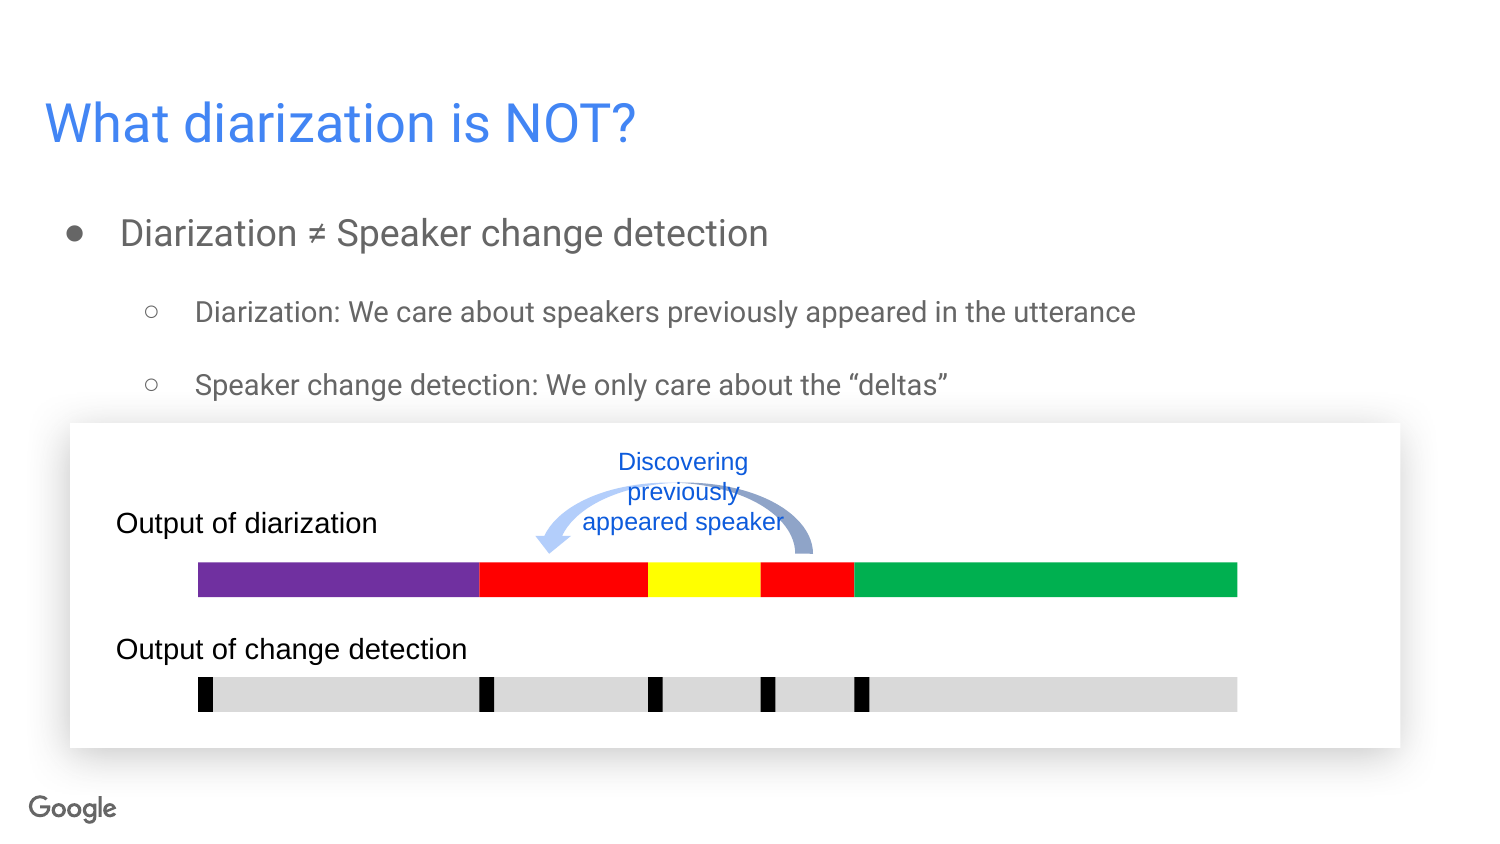

# What diarization is NOT?
Diarization ≠ Speaker change detection
Diarization: We care about speakers previously appeared in the utterance
Speaker change detection: We only care about the “deltas”

Discovering previously appeared speaker

Output of diarization

Output of change detection